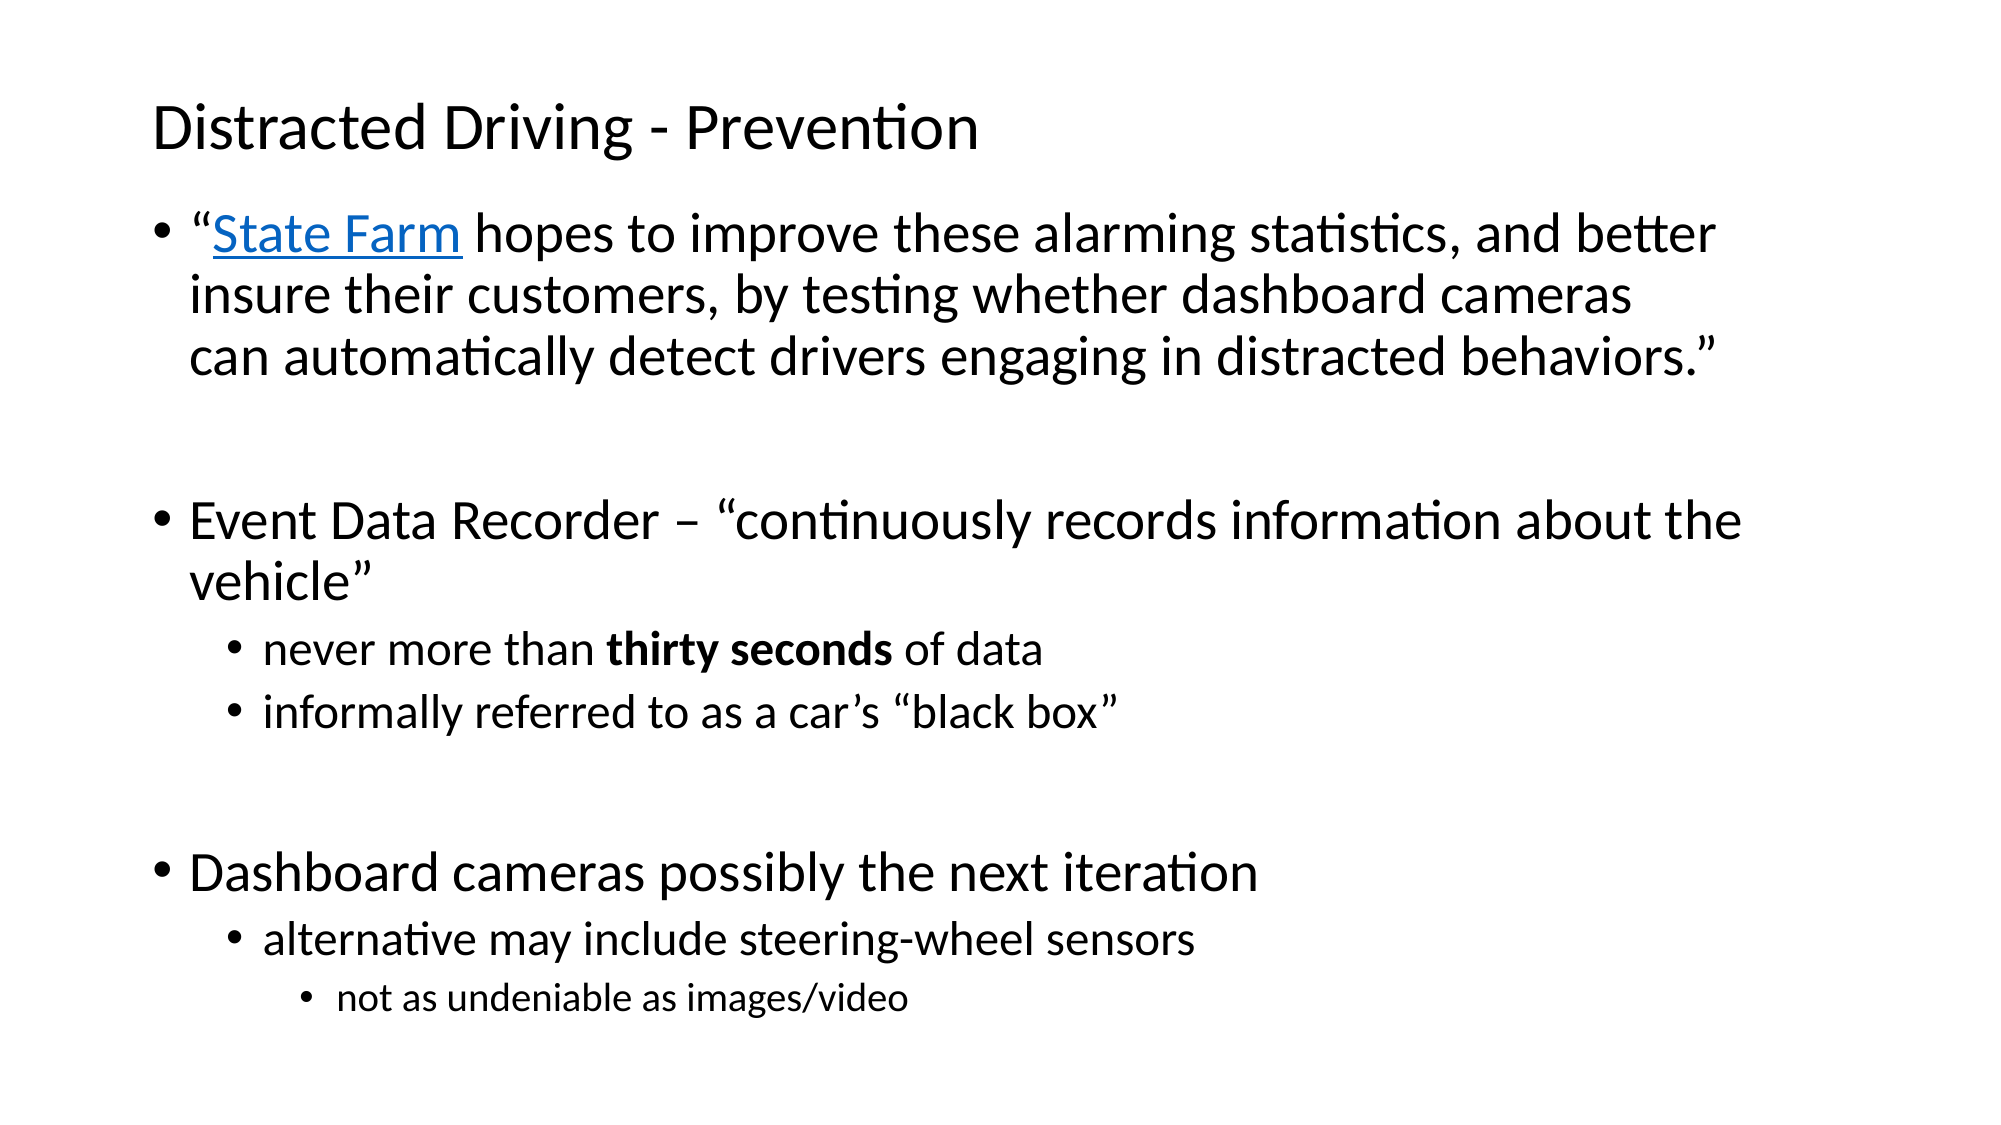

# Distracted Driving - Prevention
“State Farm hopes to improve these alarming statistics, and better insure their customers, by testing whether dashboard cameras can automatically detect drivers engaging in distracted behaviors.”

Event Data Recorder – “continuously records information about the vehicle”
never more than thirty seconds of data
informally referred to as a car’s “black box”

Dashboard cameras possibly the next iteration
alternative may include steering-wheel sensors
not as undeniable as images/video